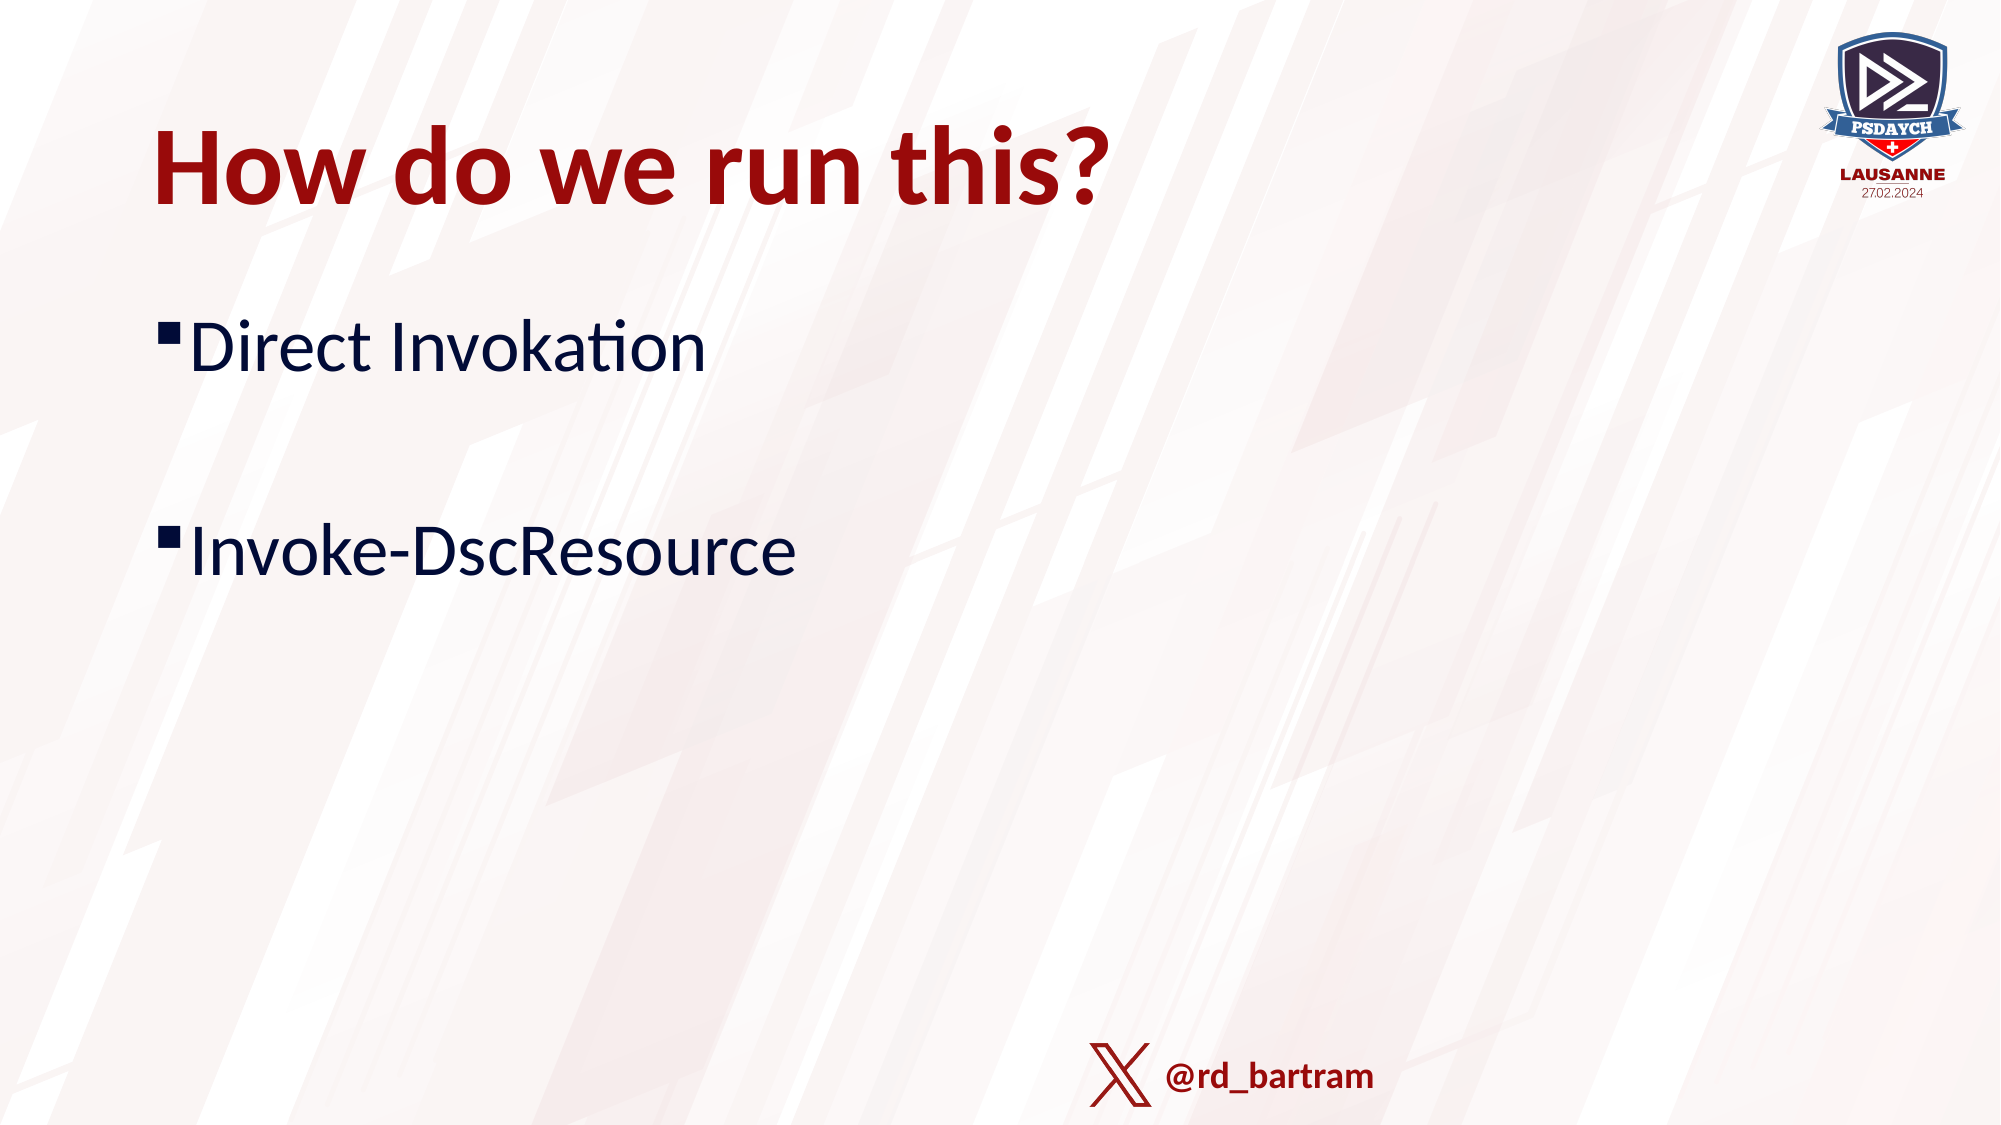

# How do we run this?
Direct Invokation

Invoke-DscResource